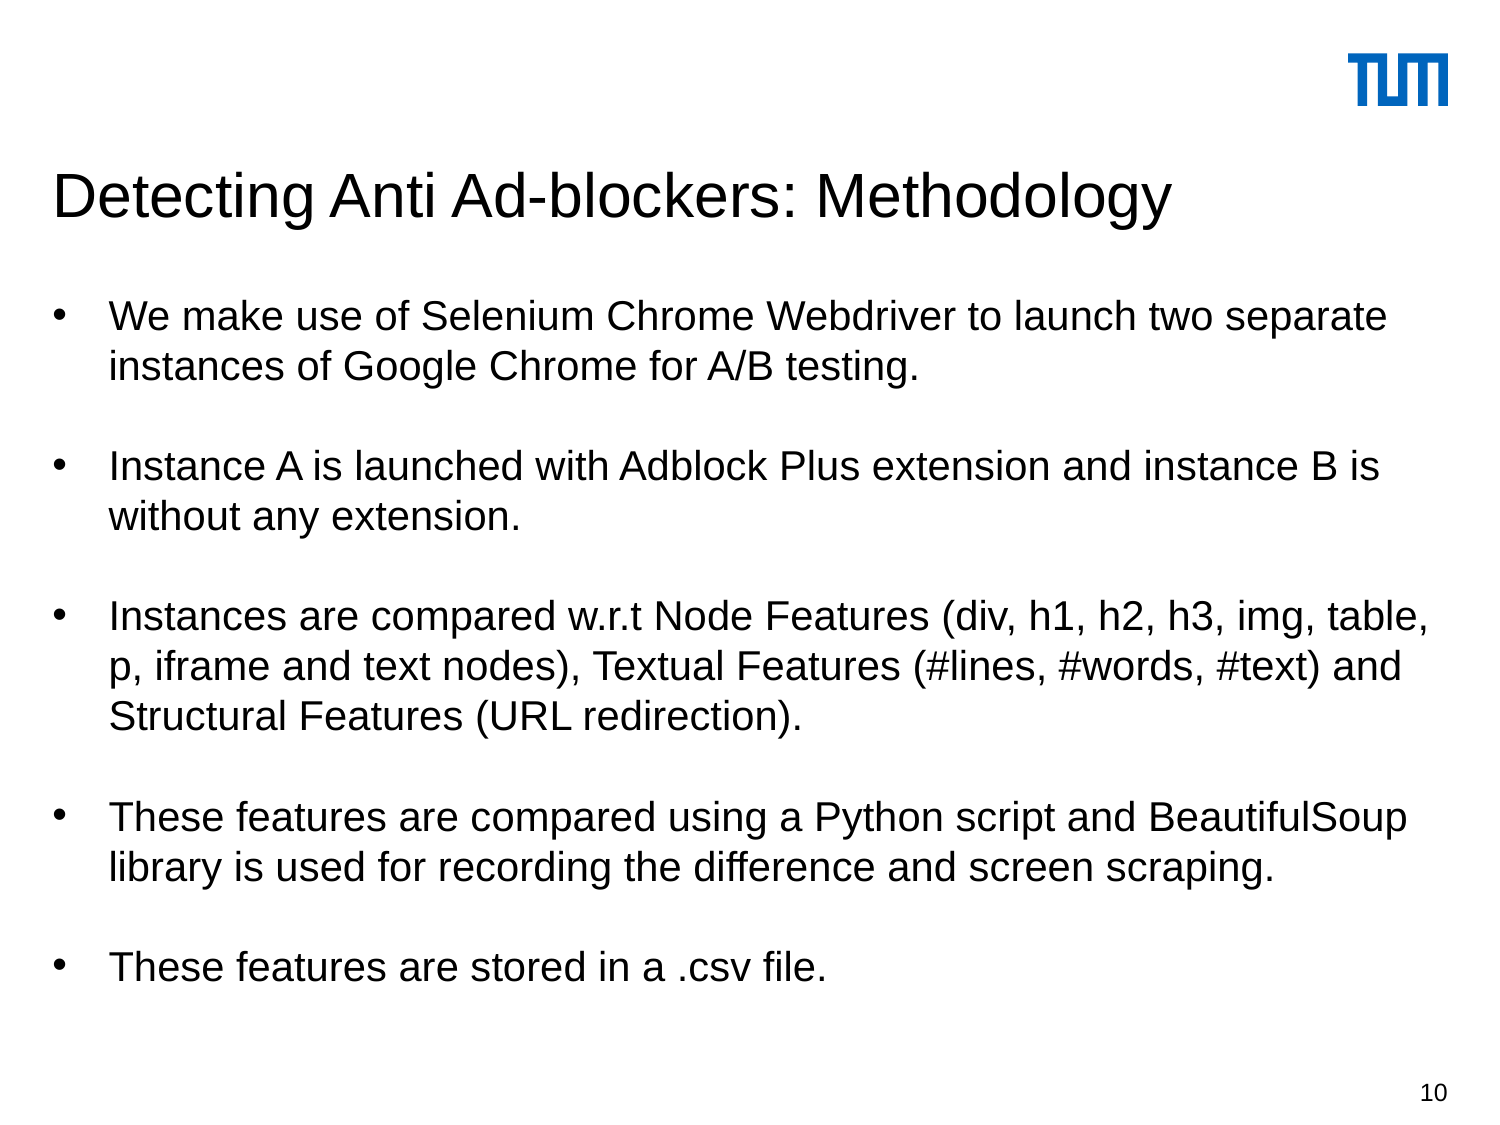

# Detecting Anti Ad-blockers: Methodology
We make use of Selenium Chrome Webdriver to launch two separate instances of Google Chrome for A/B testing.

Instance A is launched with Adblock Plus extension and instance B is without any extension.

Instances are compared w.r.t Node Features (div, h1, h2, h3, img, table, p, iframe and text nodes), Textual Features (#lines, #words, #text) and Structural Features (URL redirection).

These features are compared using a Python script and BeautifulSoup library is used for recording the difference and screen scraping.

These features are stored in a .csv file.
10